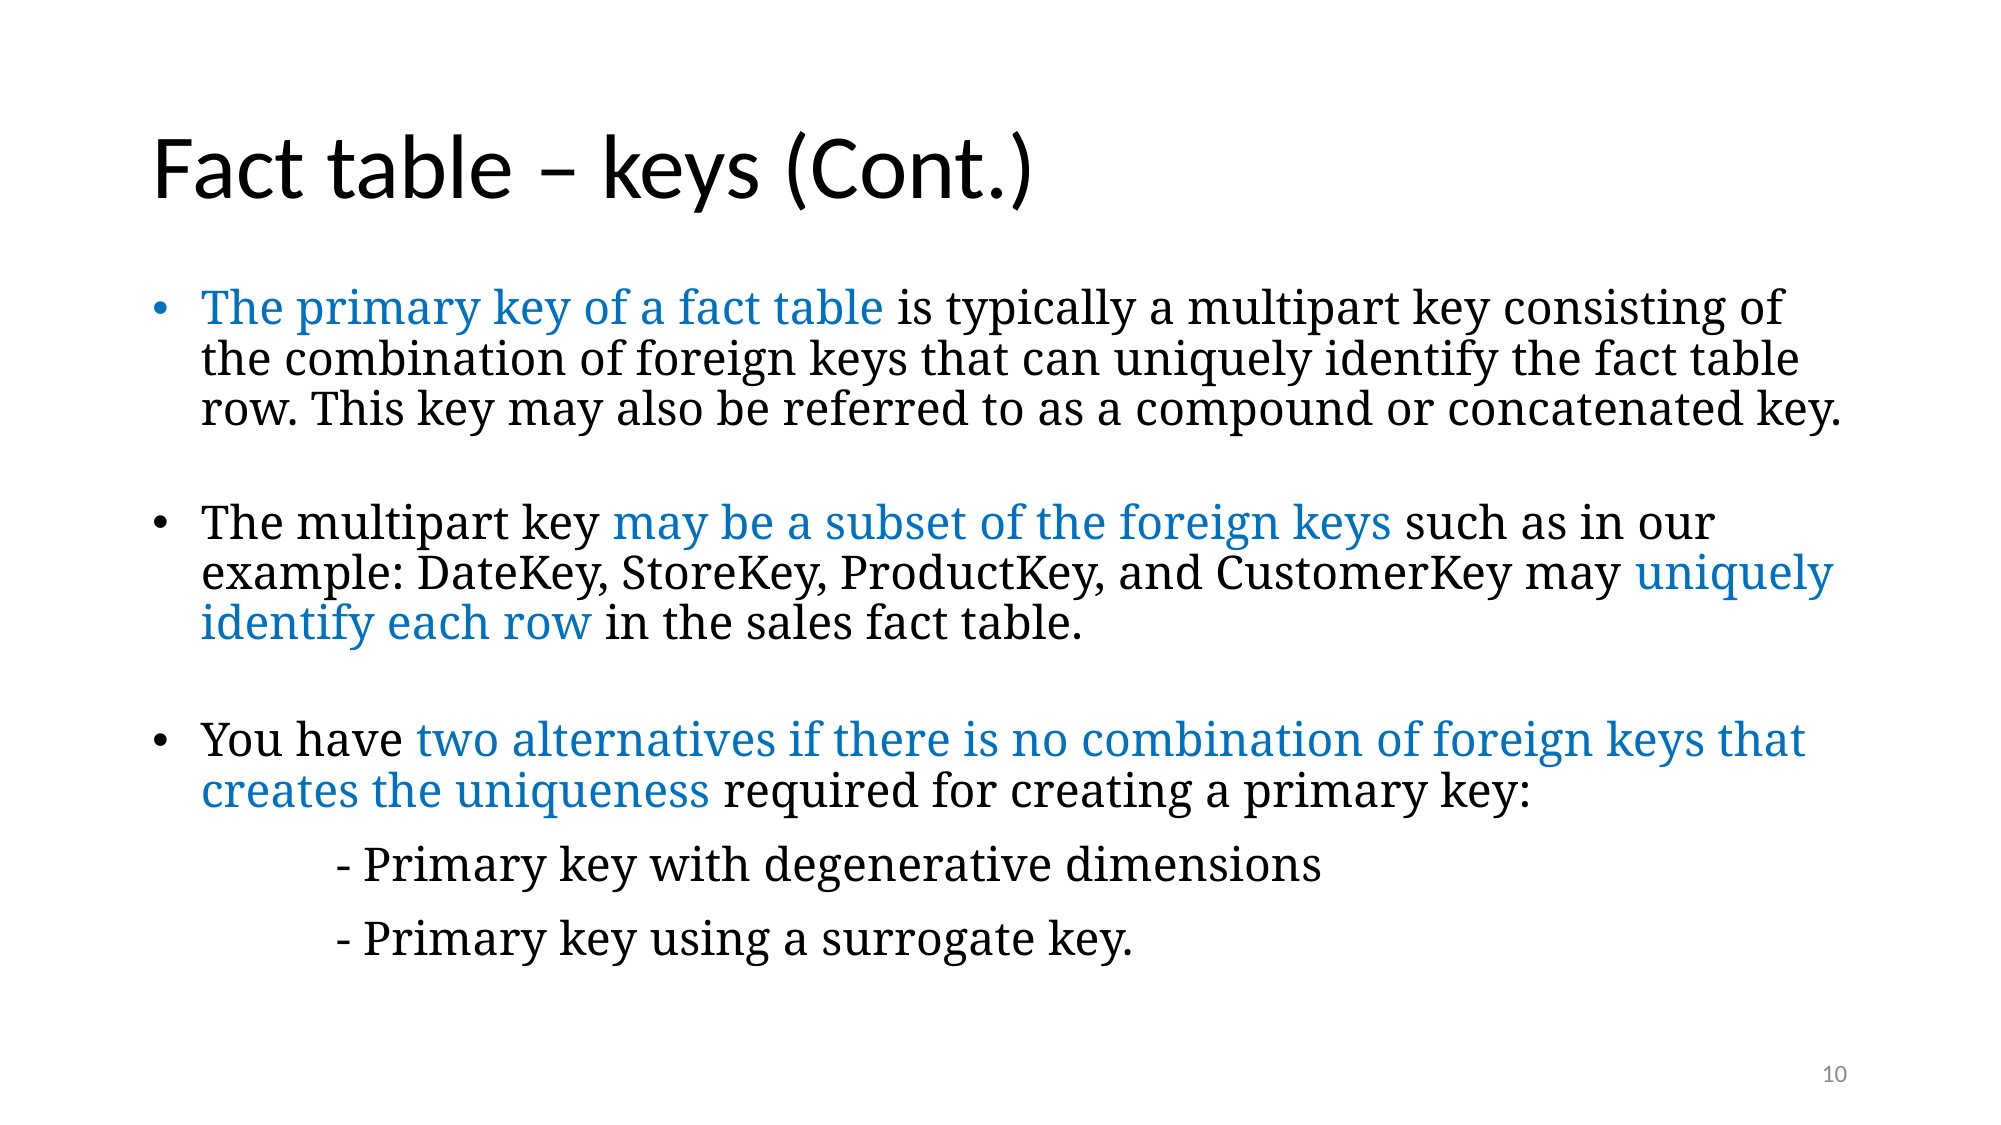

# Fact table – keys (Cont.)
The primary key of a fact table is typically a multipart key consisting of the combination of foreign keys that can uniquely identify the fact table row. This key may also be referred to as a compound or concatenated key.

The multipart key may be a subset of the foreign keys such as in our example: DateKey, StoreKey, ProductKey, and CustomerKey may uniquely identify each row in the sales fact table.

You have two alternatives if there is no combination of foreign keys that creates the uniqueness required for creating a primary key:
- Primary key with degenerative dimensions
- Primary key using a surrogate key.

10